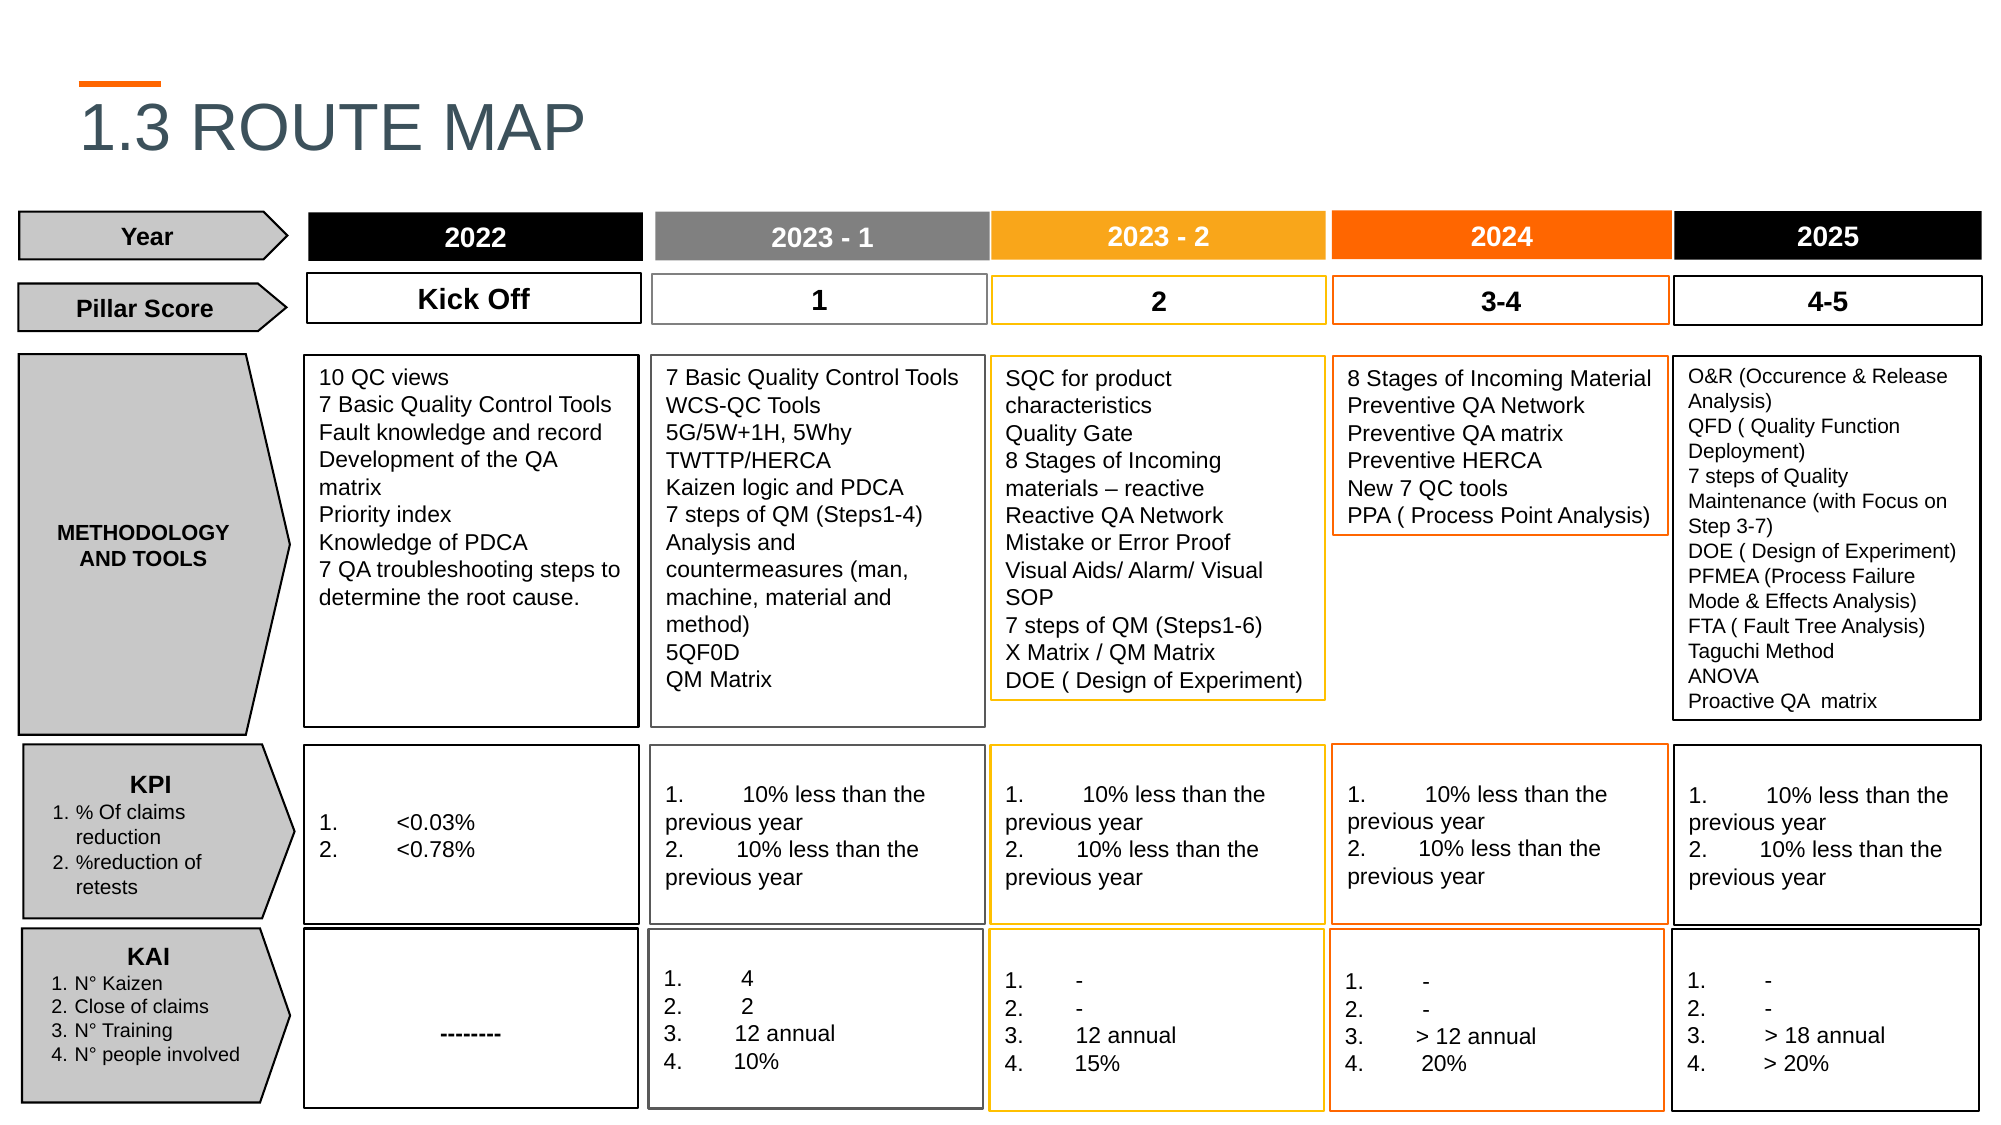

# 1.3 ROUTE MAP
2024
2023 - 2
2025
Year
2023 - 1
2022
Kick Off
1
2
3-4
4-5
Pillar Score
METHODOLOGY AND TOOLS
10 QC views
7 Basic Quality Control Tools
Fault knowledge and record
Development of the QA matrix
Priority index
Knowledge of PDCA
7 QA troubleshooting steps to determine the root cause.

7 Basic Quality Control Tools
WCS-QC Tools
5G/5W+1H, 5Why
TWTTP/HERCA
Kaizen logic and PDCA
7 steps of QM (Steps1-4)
Analysis and countermeasures (man, machine, material and method)
5QF0D
QM Matrix

O&R (Occurence & Release Analysis)
QFD ( Quality Function Deployment)
7 steps of Quality Maintenance (with Focus on Step 3-7)
DOE ( Design of Experiment)
PFMEA (Process Failure Mode & Effects Analysis)
FTA ( Fault Tree Analysis)
Taguchi Method
ANOVA
Proactive QA  matrix
8 Stages of Incoming Material
Preventive QA Network
Preventive QA matrix
Preventive HERCA
New 7 QC tools
PPA ( Process Point Analysis)
SQC for product characteristics
Quality Gate
8 Stages of Incoming materials – reactive
Reactive QA Network
Mistake or Error Proof
Visual Aids/ Alarm/ Visual SOP
7 steps of QM (Steps1-6)
X Matrix / QM Matrix
DOE ( Design of Experiment)

1.         10% less than the previous year
2.        10% less than the previous year

KPI
% Of claims reduction
%reduction of retests

1.         10% less than the previous year
2.        10% less than the previous year

1.         10% less than the previous year
2.        10% less than the previous year

2019

1.         <0.03%
2.         <0.78%

1.         10% less than the previous year
2.        10% less than the previous year

KAI
N° Kaizen
Close of claims
N° Training
N° people involved

--------

1.        -
2.        -
3.        12 annual
     15%

1.         -
2.         -
3.         > 18 annual
      > 20%

1.         4
2.         2
3.        12 annual
     10%

1.         -
2.         -
3.        > 12 annual
      20%

7